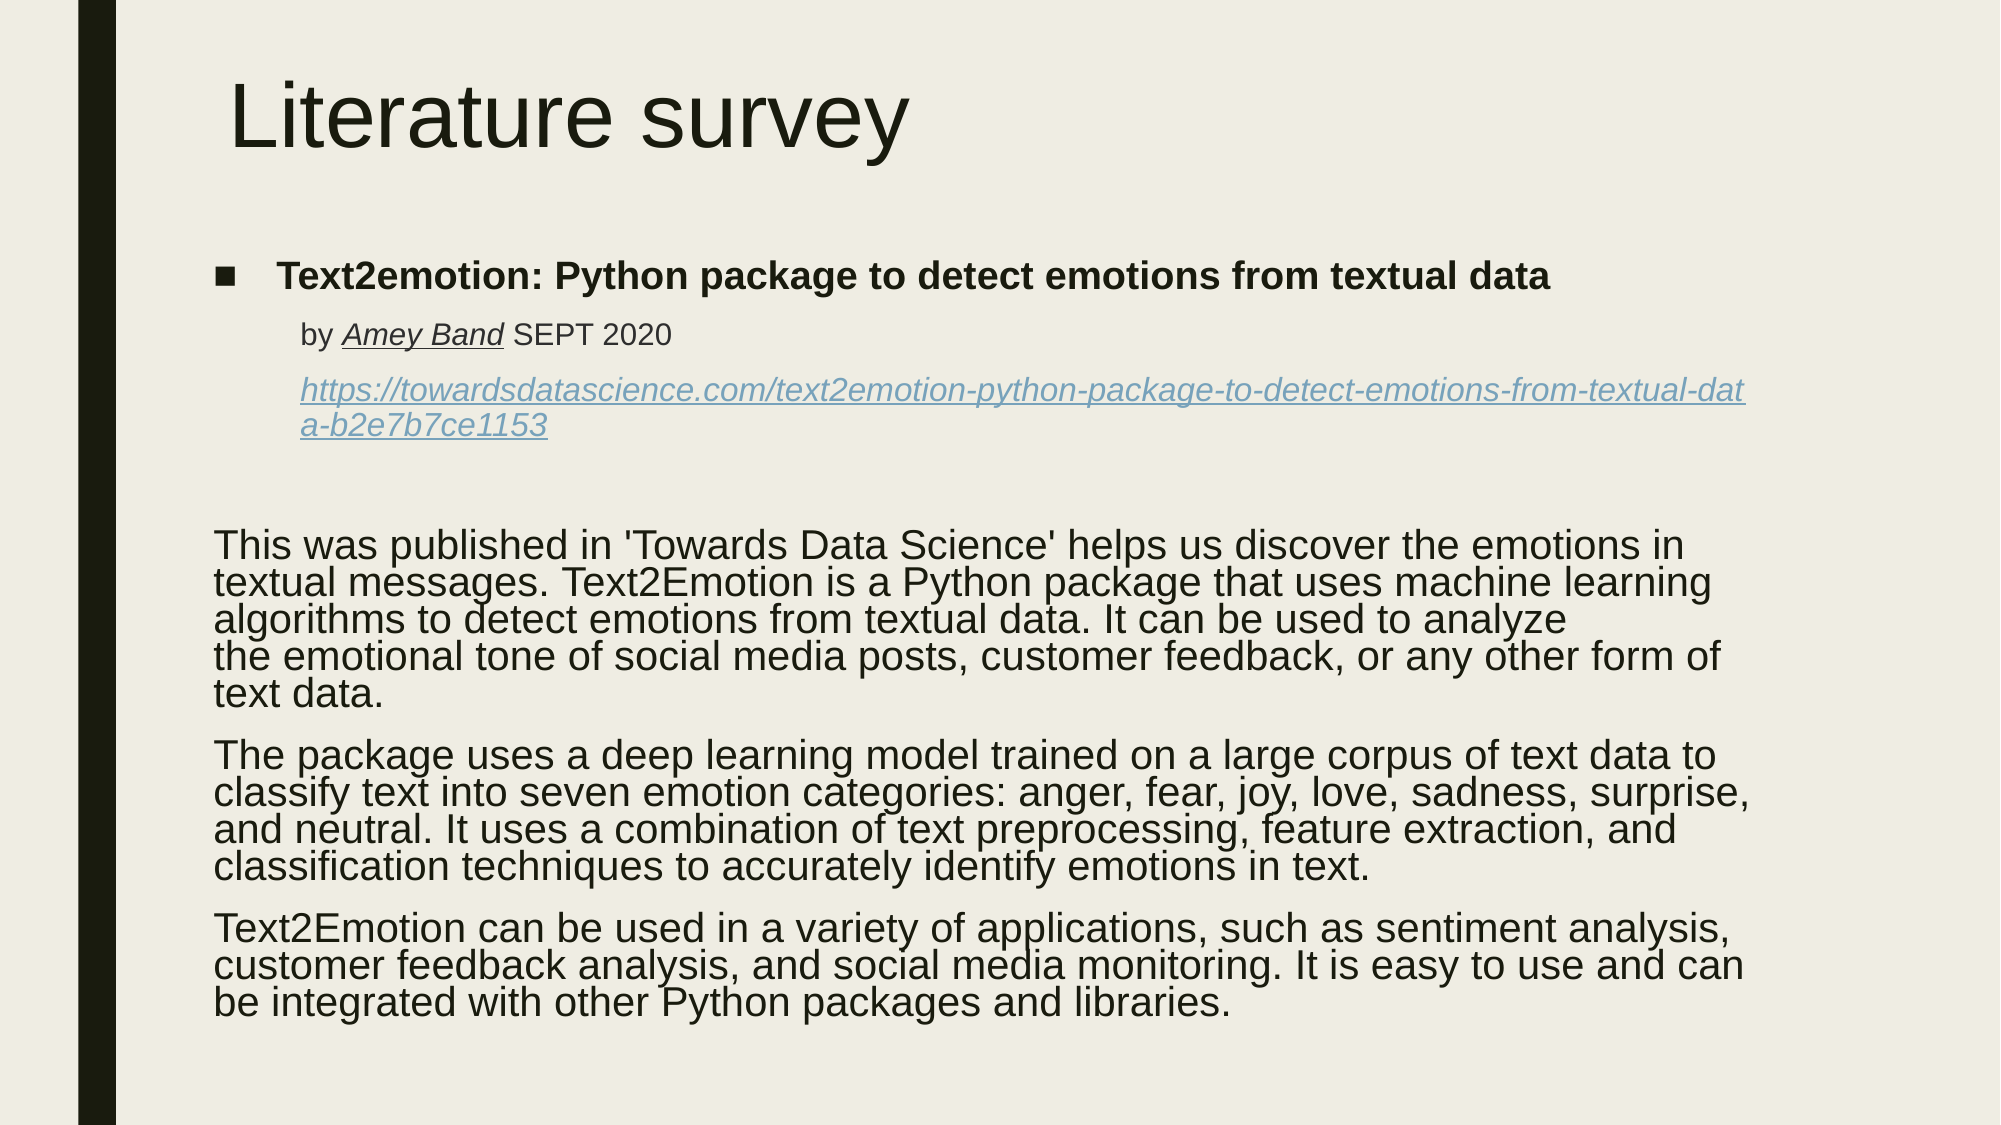

# Literature survey
Text2emotion: Python package to detect emotions from textual data
by Amey Band SEPT 2020
https://towardsdatascience.com/text2emotion-python-package-to-detect-emotions-from-textual-data-b2e7b7ce1153

This was published in 'Towards Data Science' helps us discover the emotions in textual messages. Text2Emotion is a Python package that uses machine learning algorithms to detect emotions from textual data. It can be used to analyze the emotional tone of social media posts, customer feedback, or any other form of text data.
The package uses a deep learning model trained on a large corpus of text data to classify text into seven emotion categories: anger, fear, joy, love, sadness, surprise, and neutral. It uses a combination of text preprocessing, feature extraction, and classification techniques to accurately identify emotions in text.
Text2Emotion can be used in a variety of applications, such as sentiment analysis, customer feedback analysis, and social media monitoring. It is easy to use and can be integrated with other Python packages and libraries.